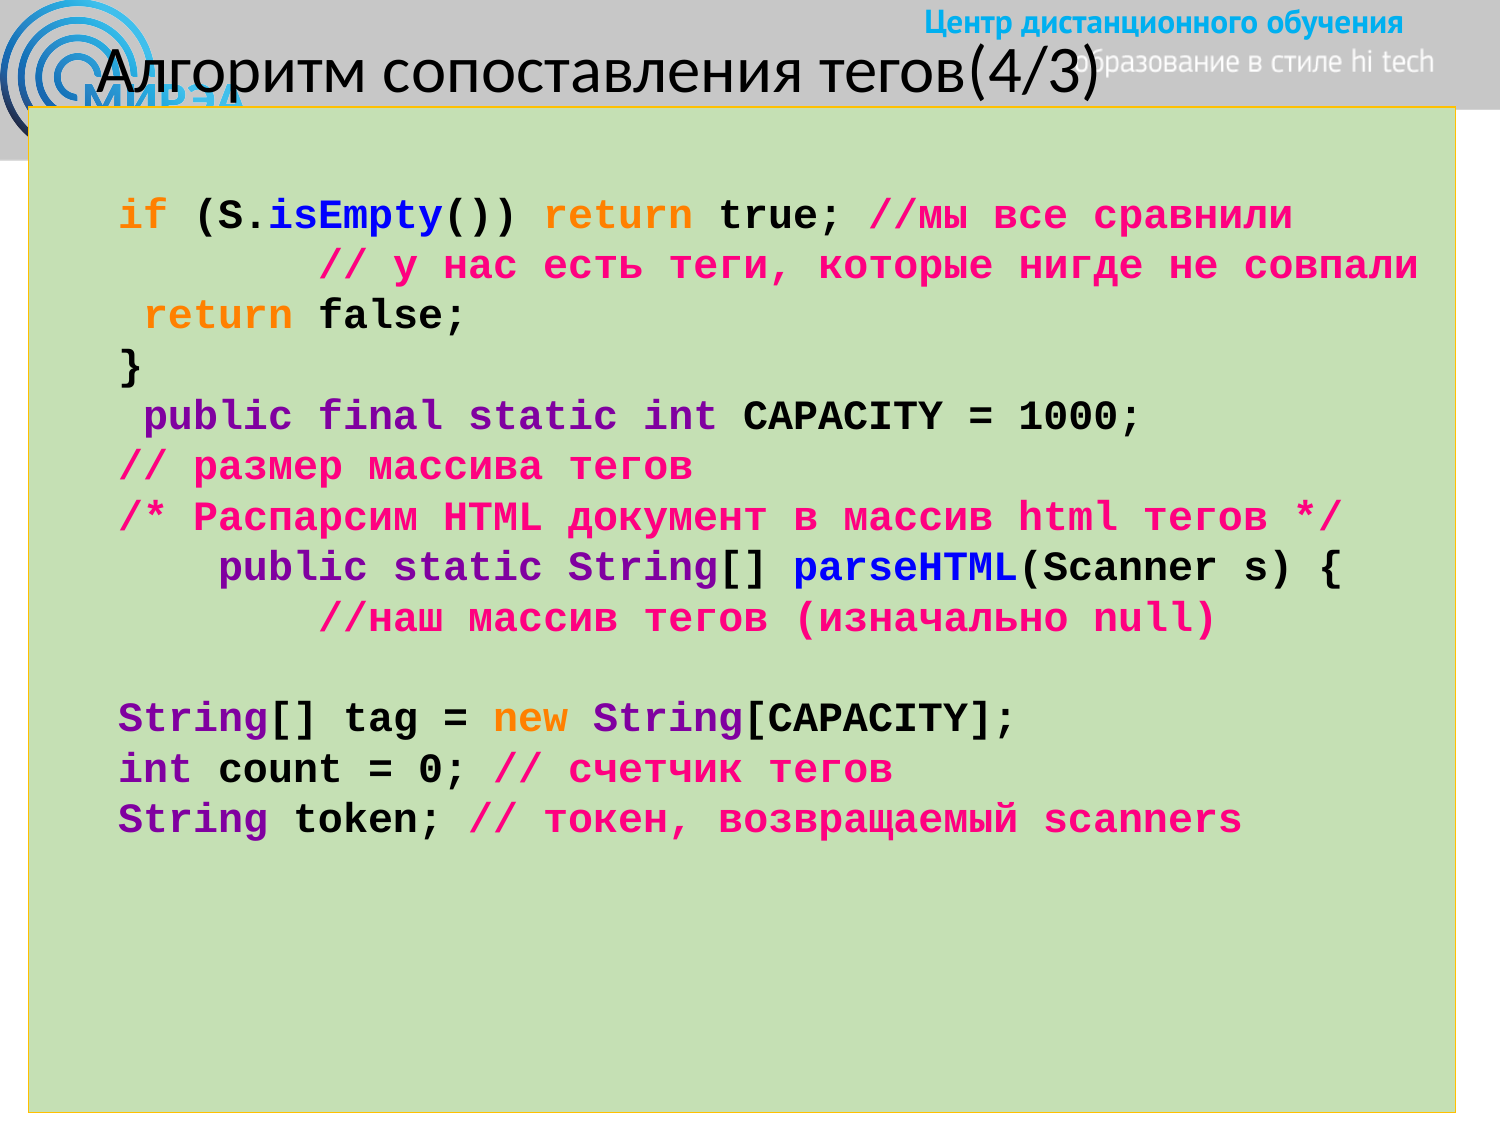

# Алгоритм сопоставления тегов(4/3)

if (S.isEmpty()) return true; //мы все сравнили
        // у нас есть теги, которые нигде не совпали
 return false;
}
 public final static int CAPACITY = 1000;
// размер массива тегов
/* Распарсим HTML документ в массив html тегов */
    public static String[] parseHTML(Scanner s) {
        //наш массив тегов (изначально null)

String[] tag = new String[CAPACITY];
int count = 0; // счетчик тегов
String token; // токен, возвращаемый scanners

54